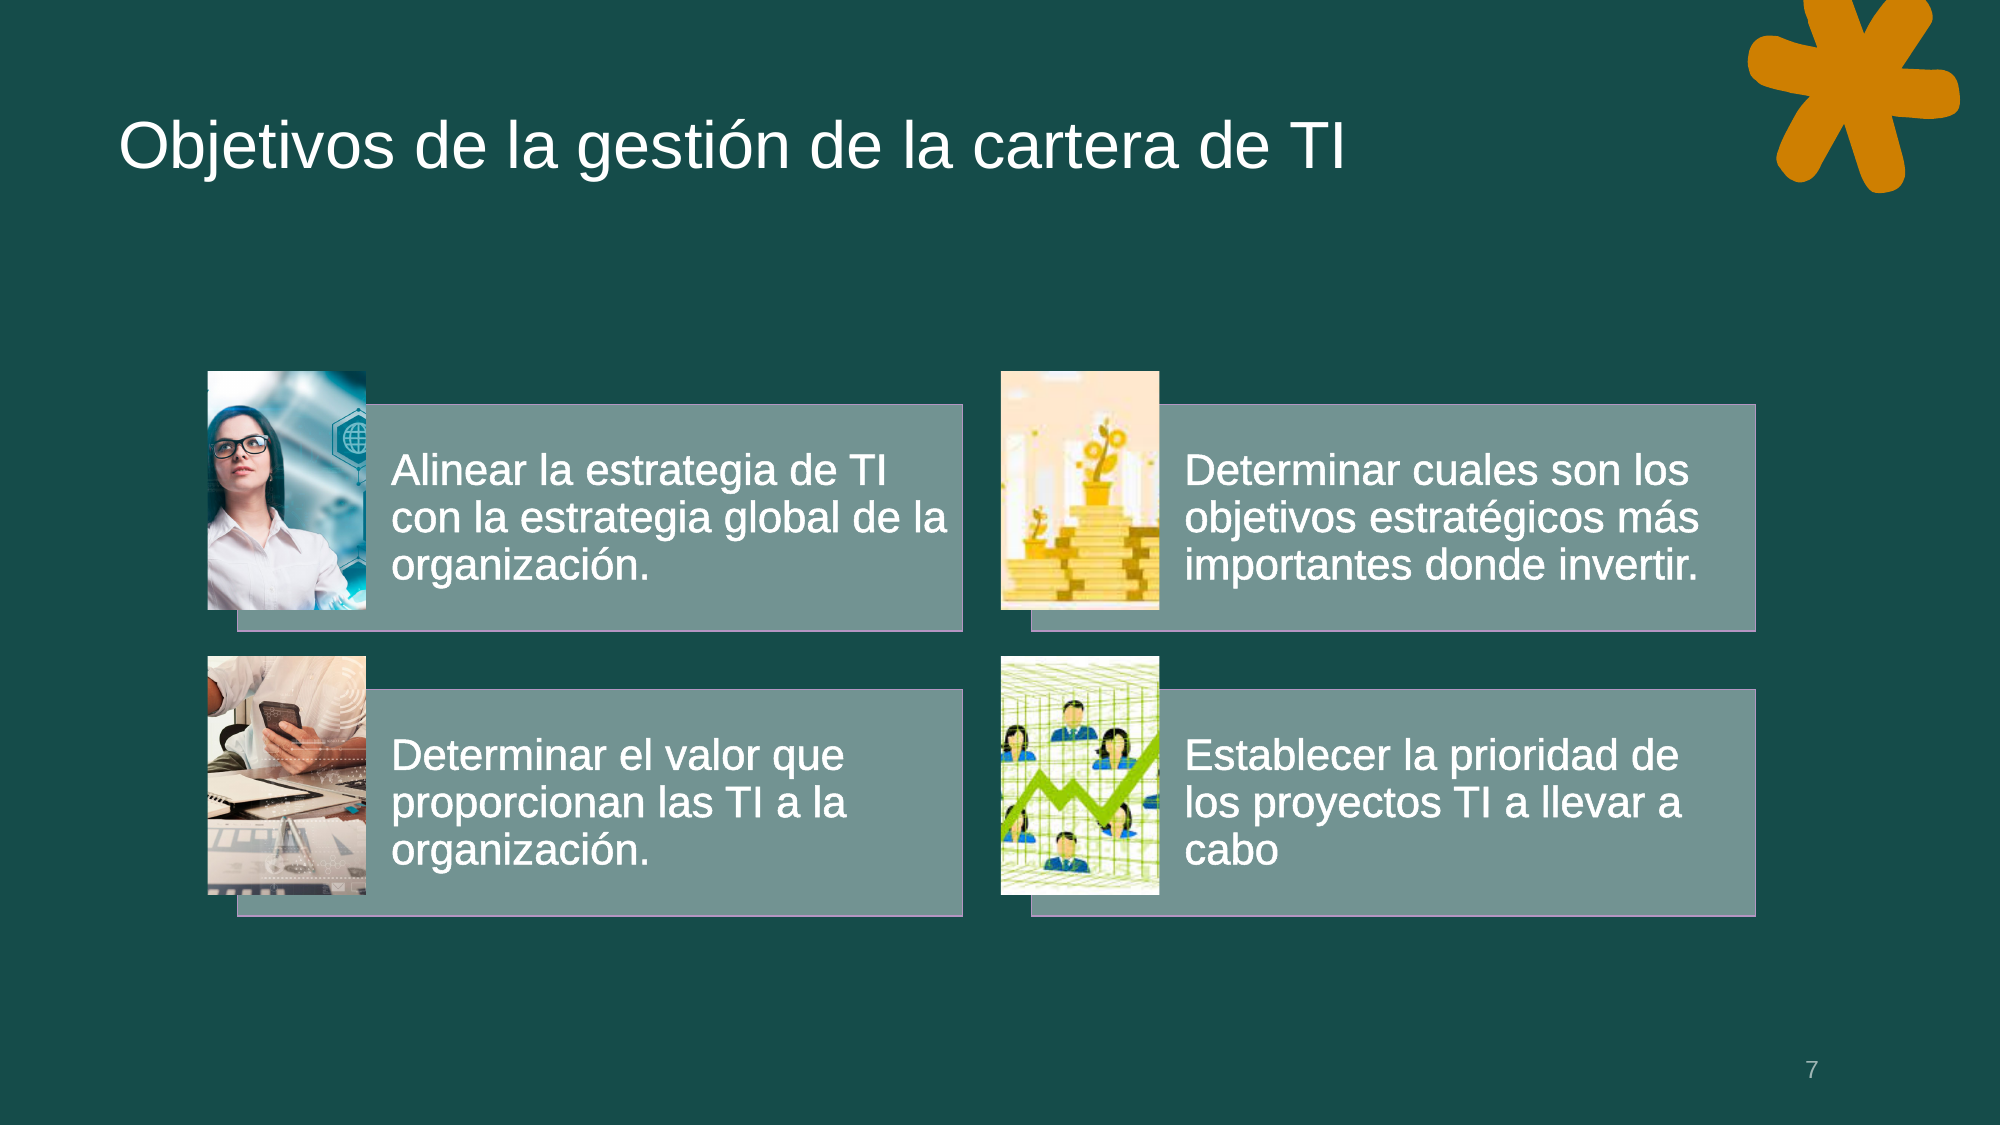

# Objetivos de la gestión de la cartera de TI
Alinear la estrategia de TI con la estrategia global de la organización.
Determinar cuales son los objetivos estratégicos más importantes donde invertir.
Determinar el valor que proporcionan las TI a la organización.
Establecer la prioridad de los proyectos TI a llevar a cabo
7